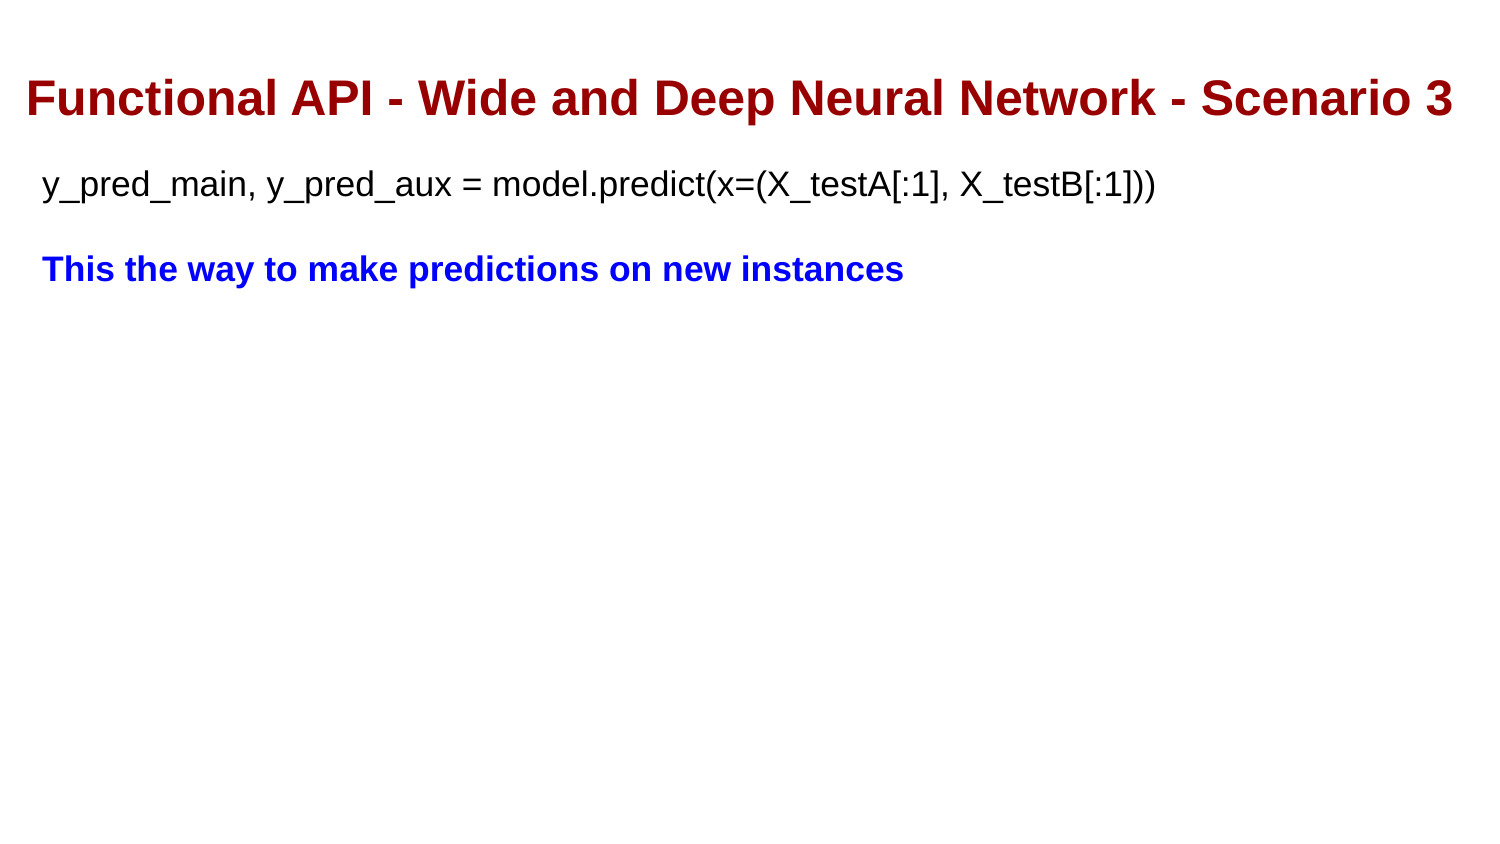

Functional API - Wide and Deep Neural Network - Scenario 3
y_pred_main, y_pred_aux = model.predict(x=(X_testA[:1], X_testB[:1]))
This the way to make predictions on new instances